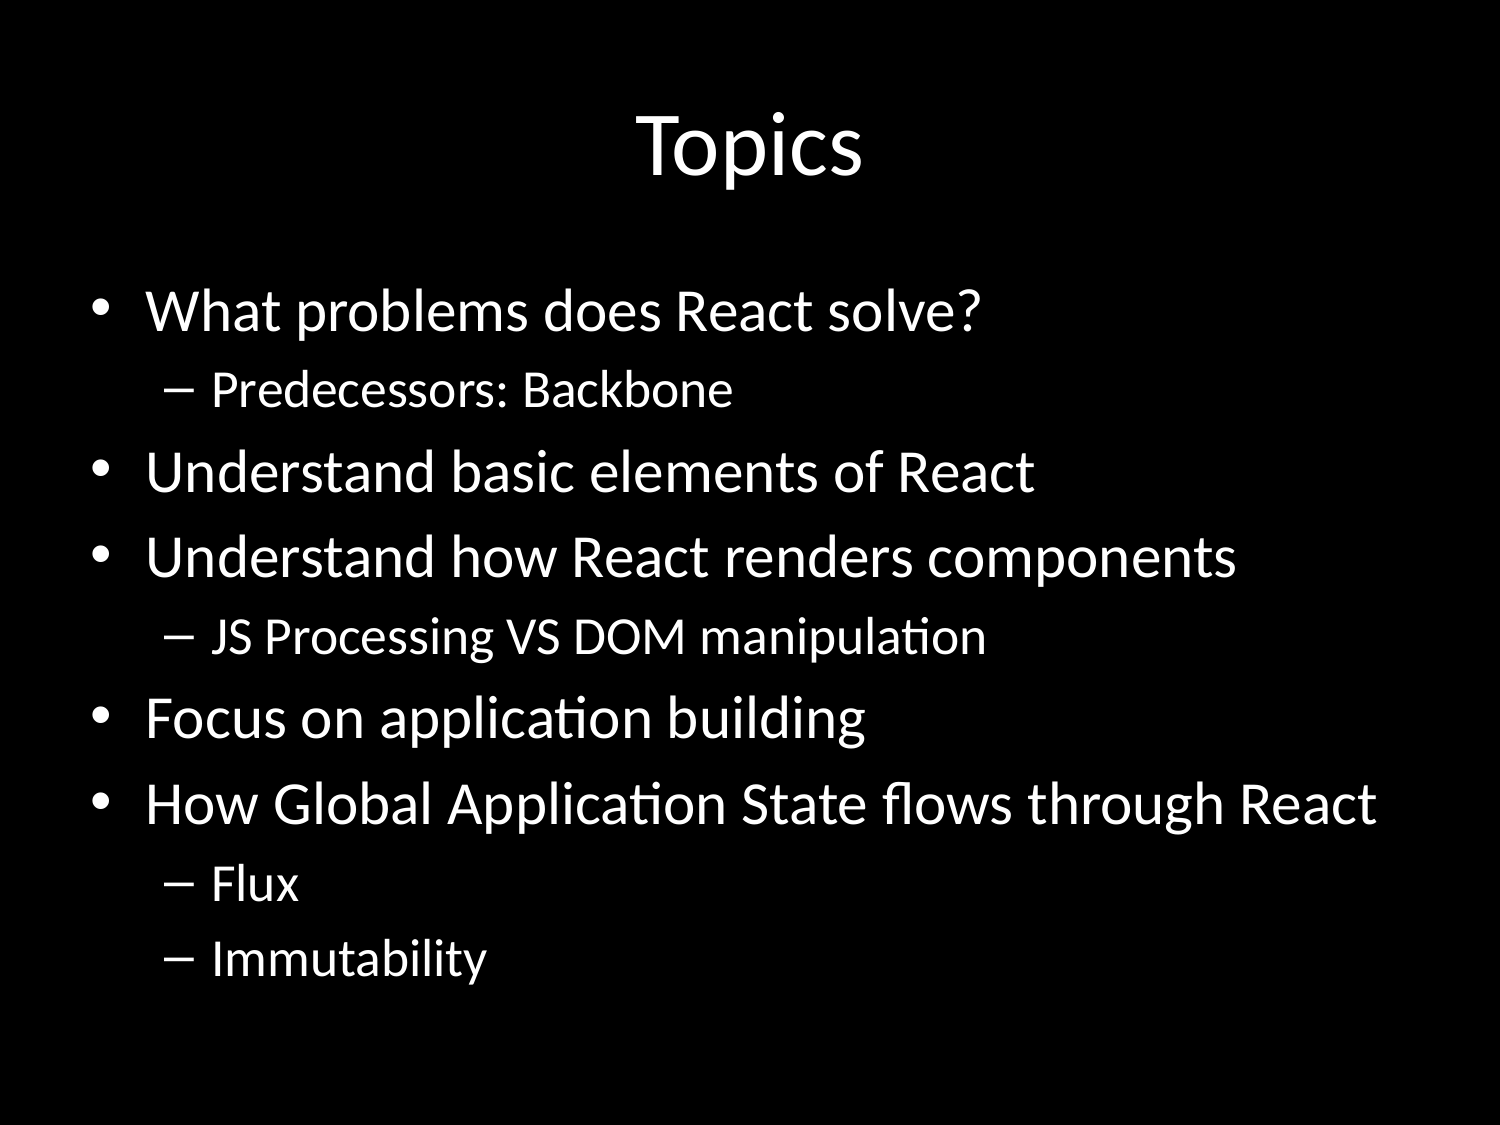

# Topics
What problems does React solve?
Predecessors: Backbone
Understand basic elements of React
Understand how React renders components
JS Processing VS DOM manipulation
Focus on application building
How Global Application State flows through React
Flux
Immutability